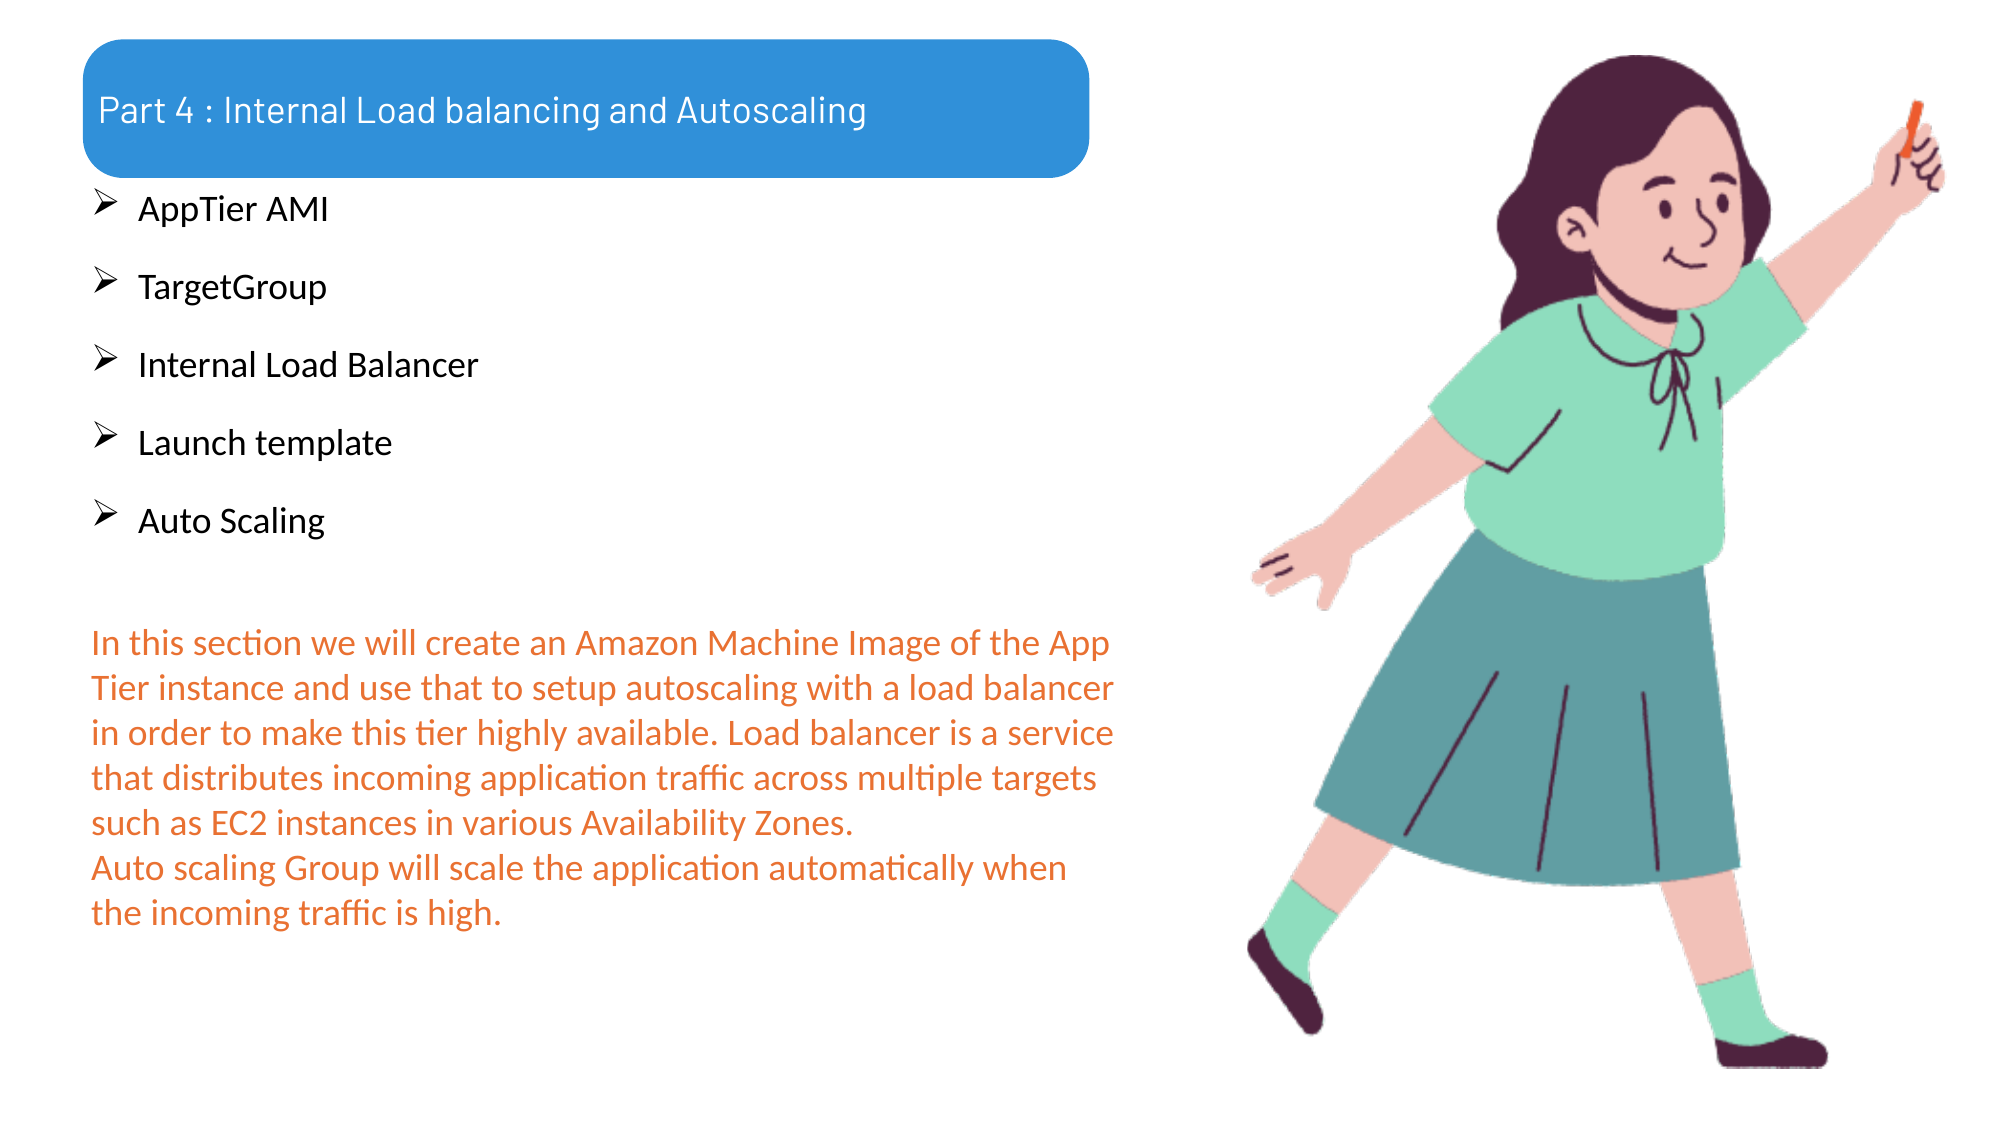

Part 4 : Internal Load balancing and Autoscaling
AppTier AMI
TargetGroup
Internal Load Balancer
Launch template
Auto Scaling

In this section we will create an Amazon Machine Image of the App Tier instance and use that to setup autoscaling with a load balancer in order to make this tier highly available. Load balancer is a service that distributes incoming application traffic across multiple targets such as EC2 instances in various Availability Zones.
Auto scaling Group will scale the application automatically when the incoming traffic is high.